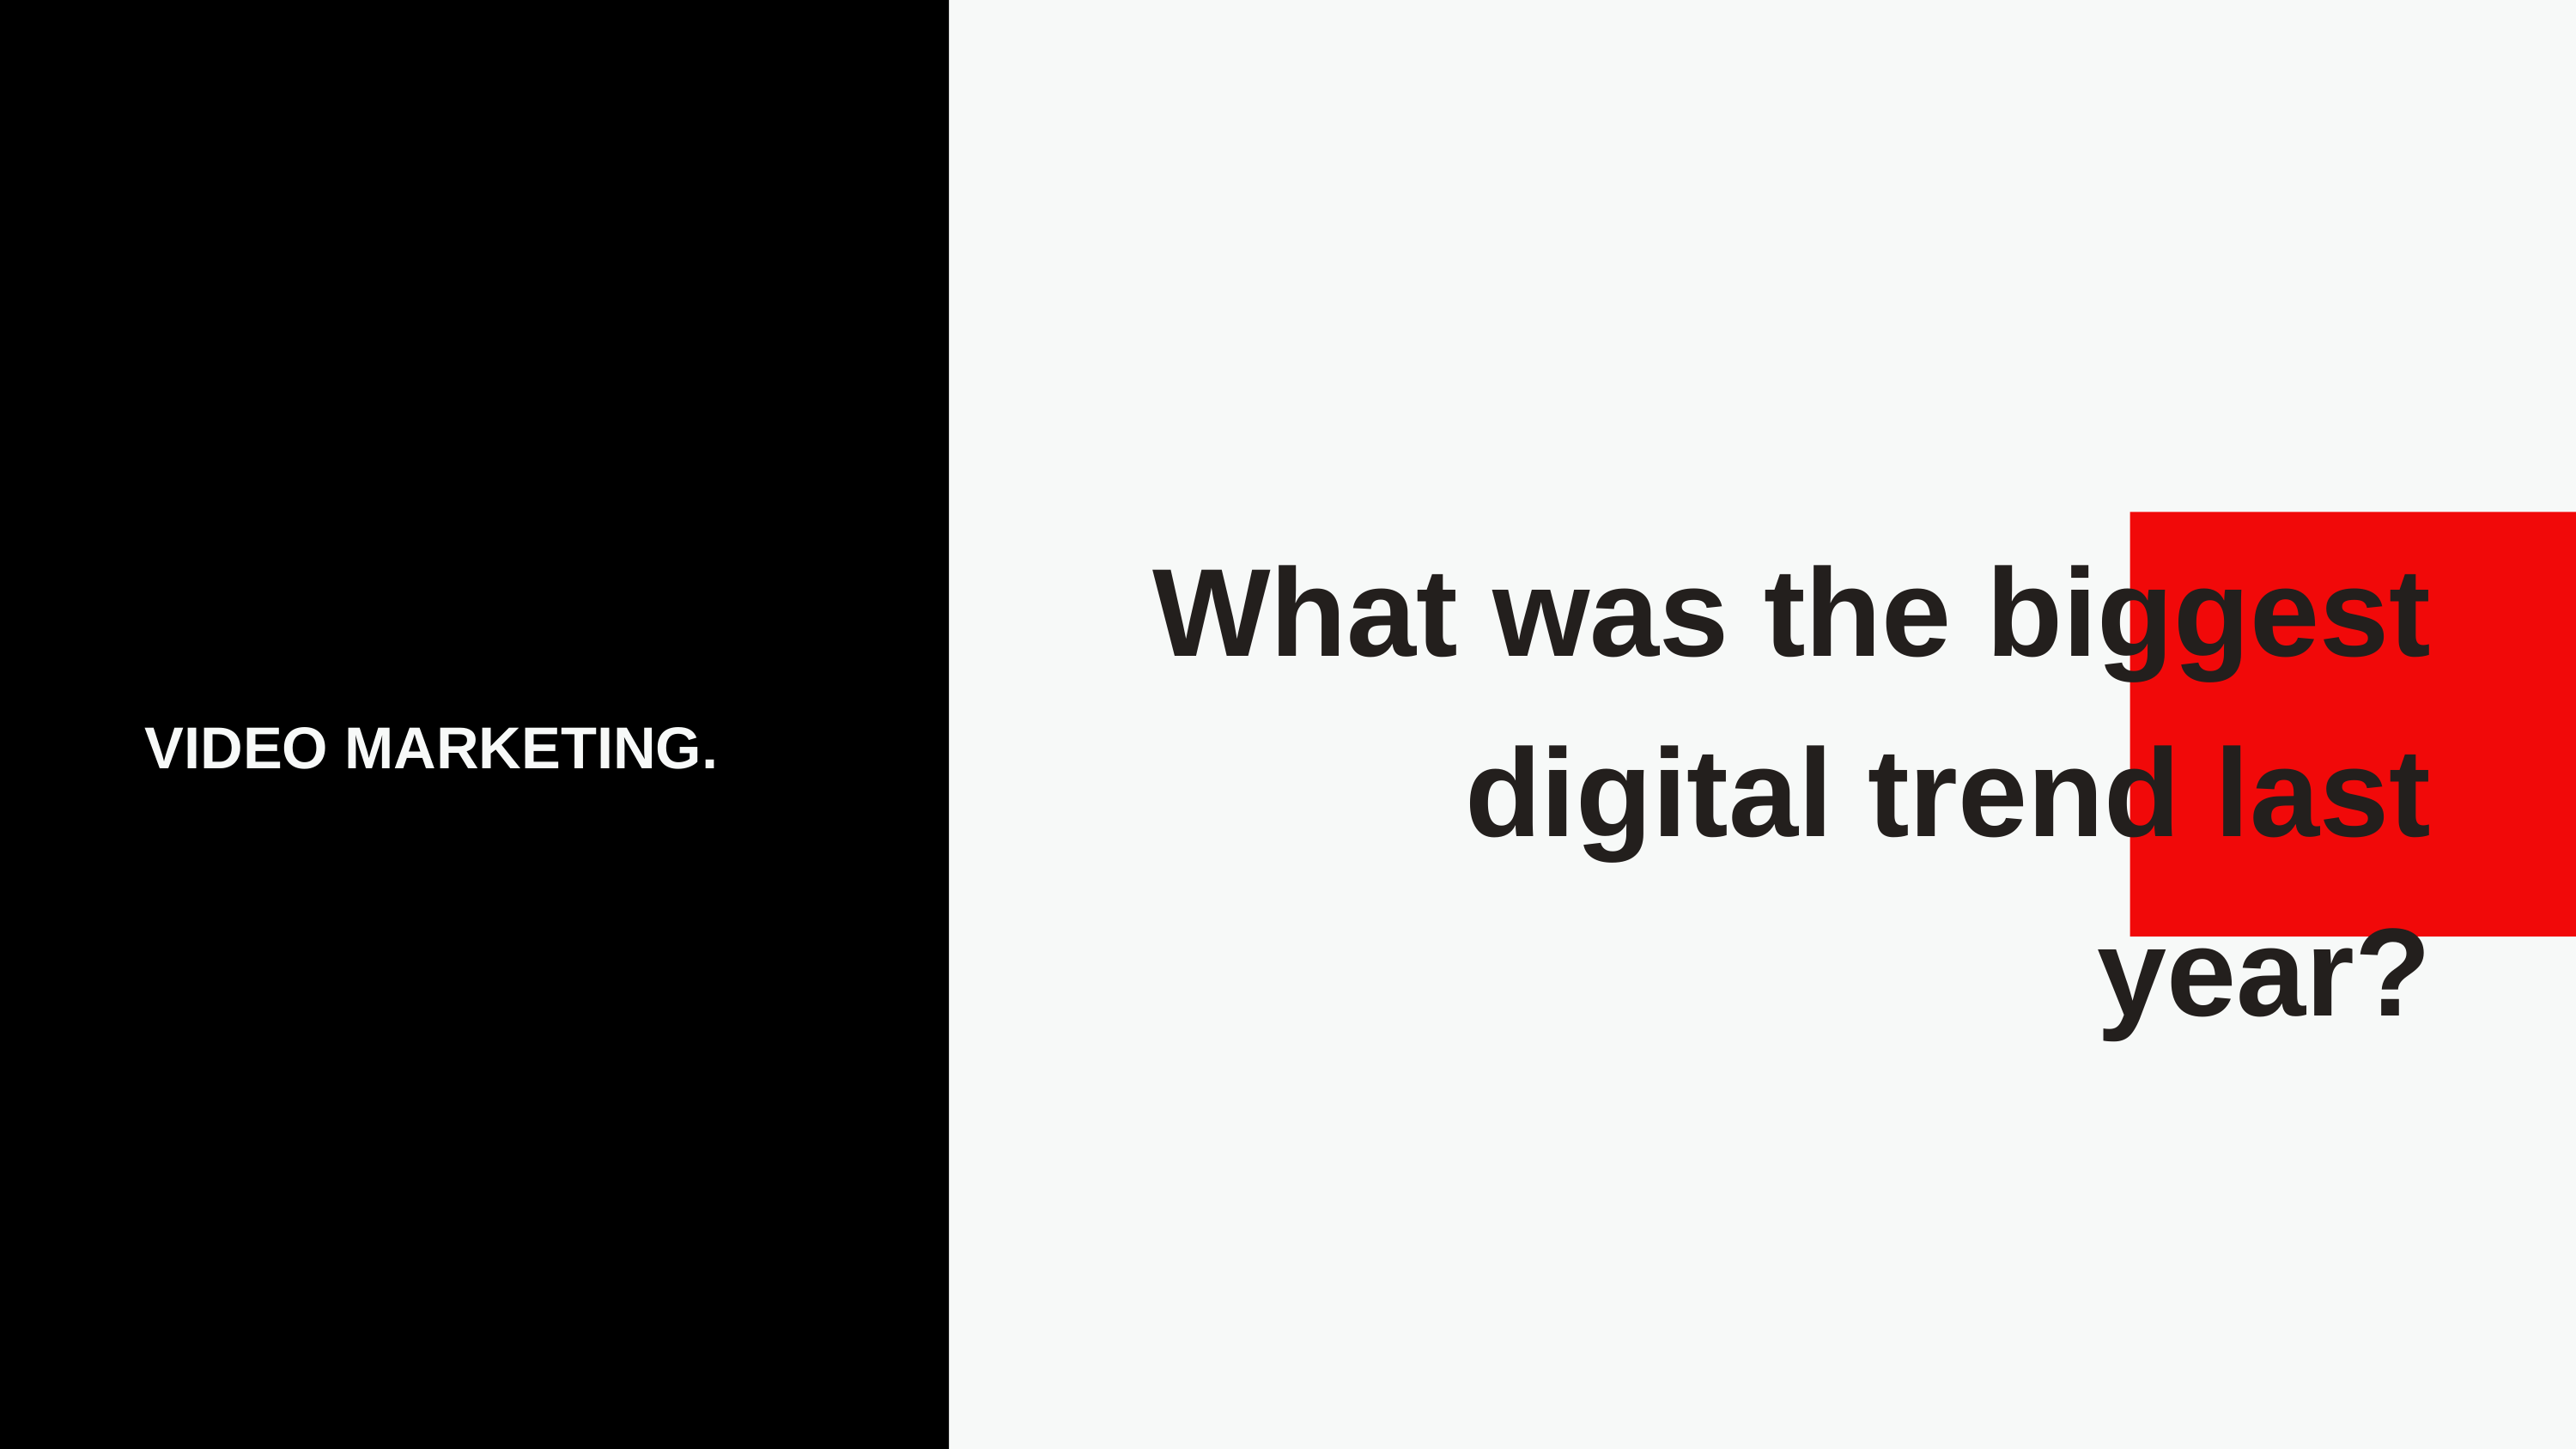

What was the biggest digital trend last year?

VIDEO MARKETING.